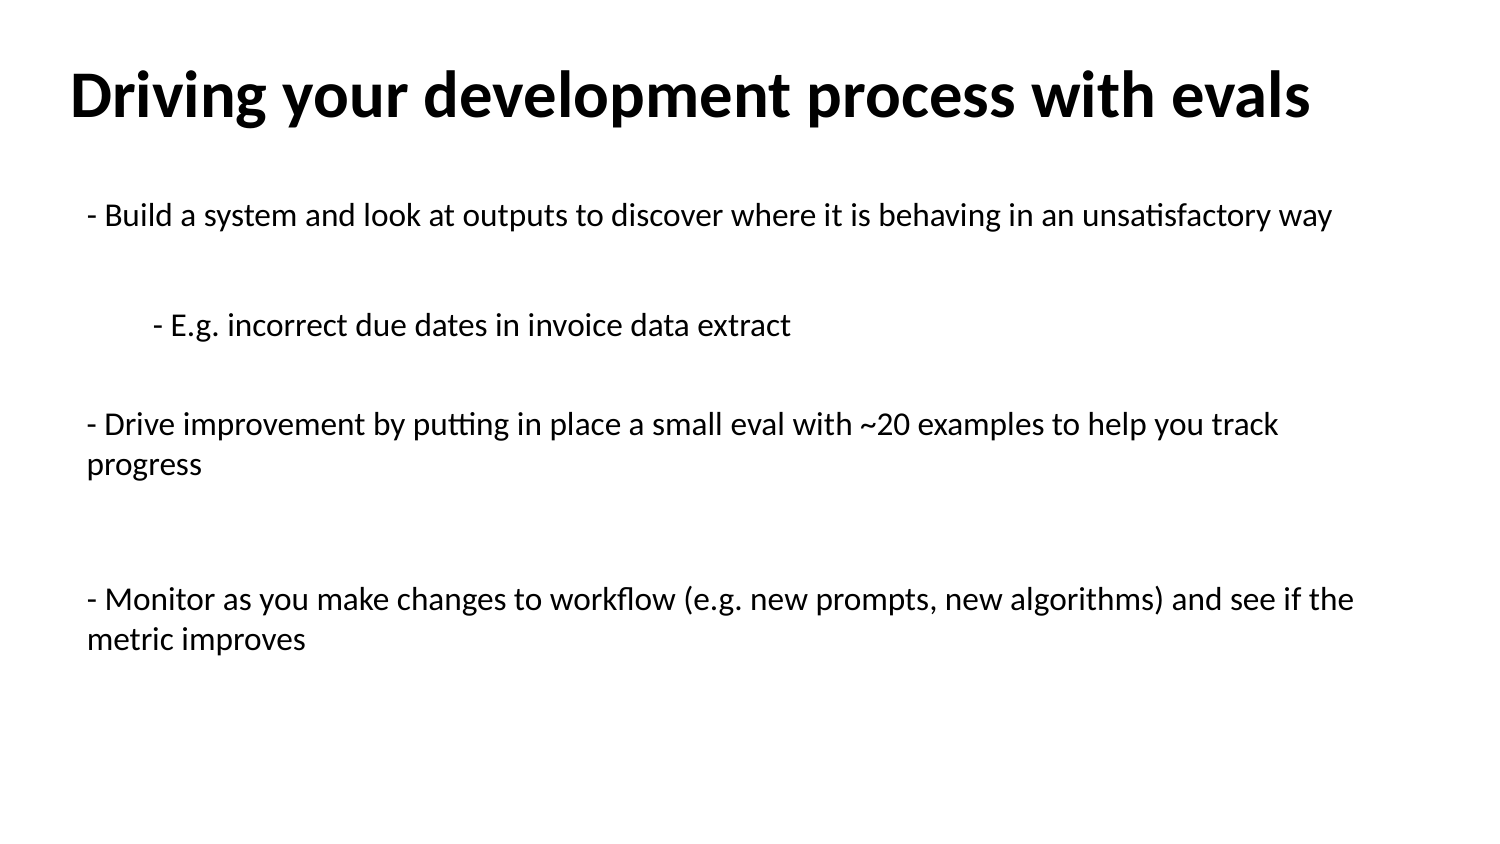

Driving your development process with evals
- Build a system and look at outputs to discover where it is behaving in an unsatisfactory way
- E.g. incorrect due dates in invoice data extract
- Drive improvement by putting in place a small eval with ~20 examples to help you track progress
- Monitor as you make changes to workflow (e.g. new prompts, new algorithms) and see if the metric improves